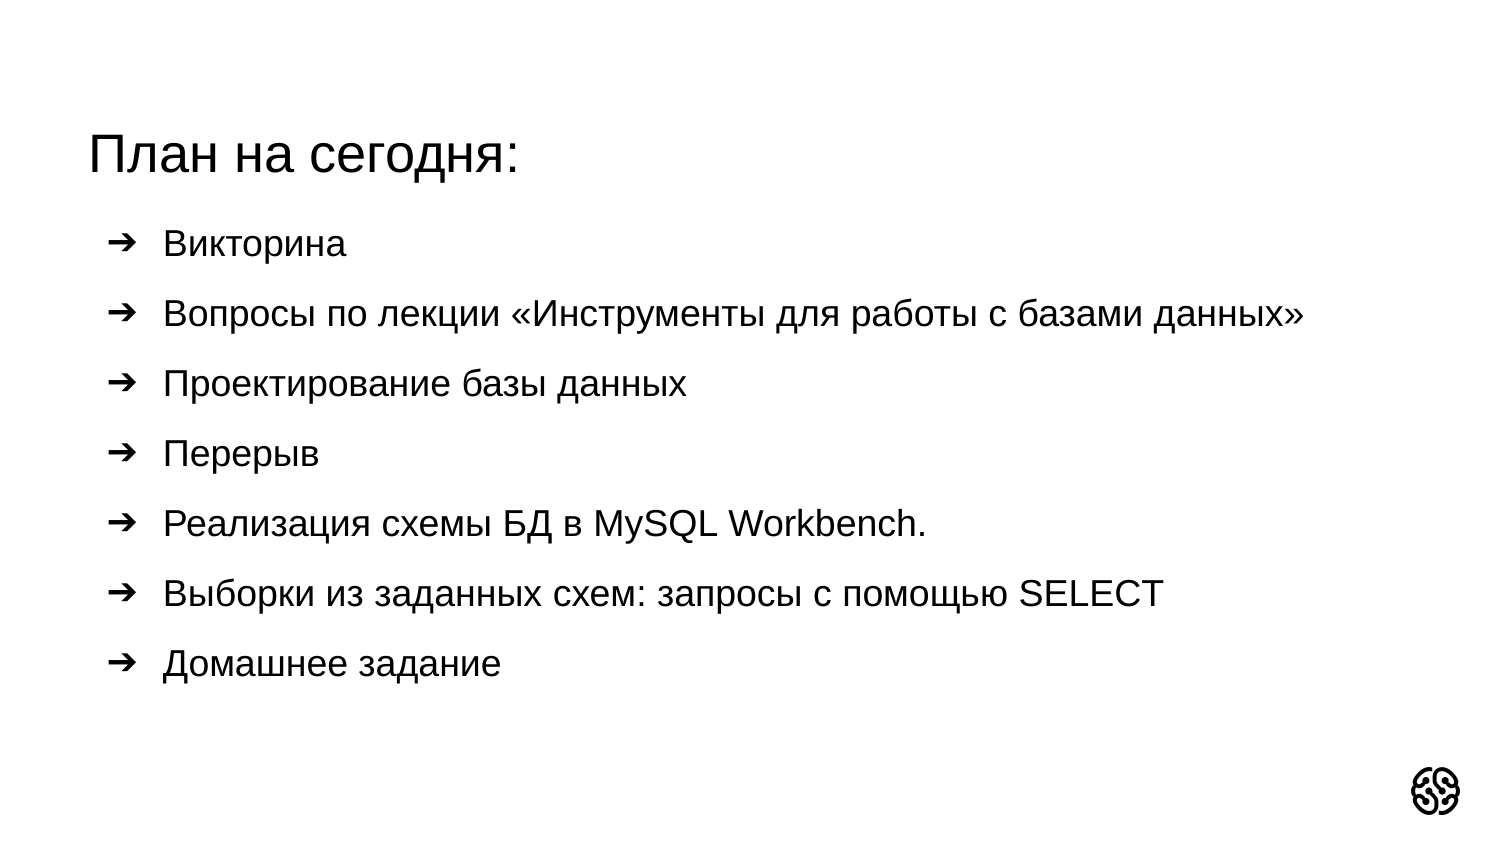

# План на сегодня:
Викторина
Вопросы по лекции «Инструменты для работы с базами данных»
Проектирование базы данных
Перерыв
Реализация схемы БД в MySQL Workbench.
Выборки из заданных схем: запросы с помощью SELECT
Домашнее задание